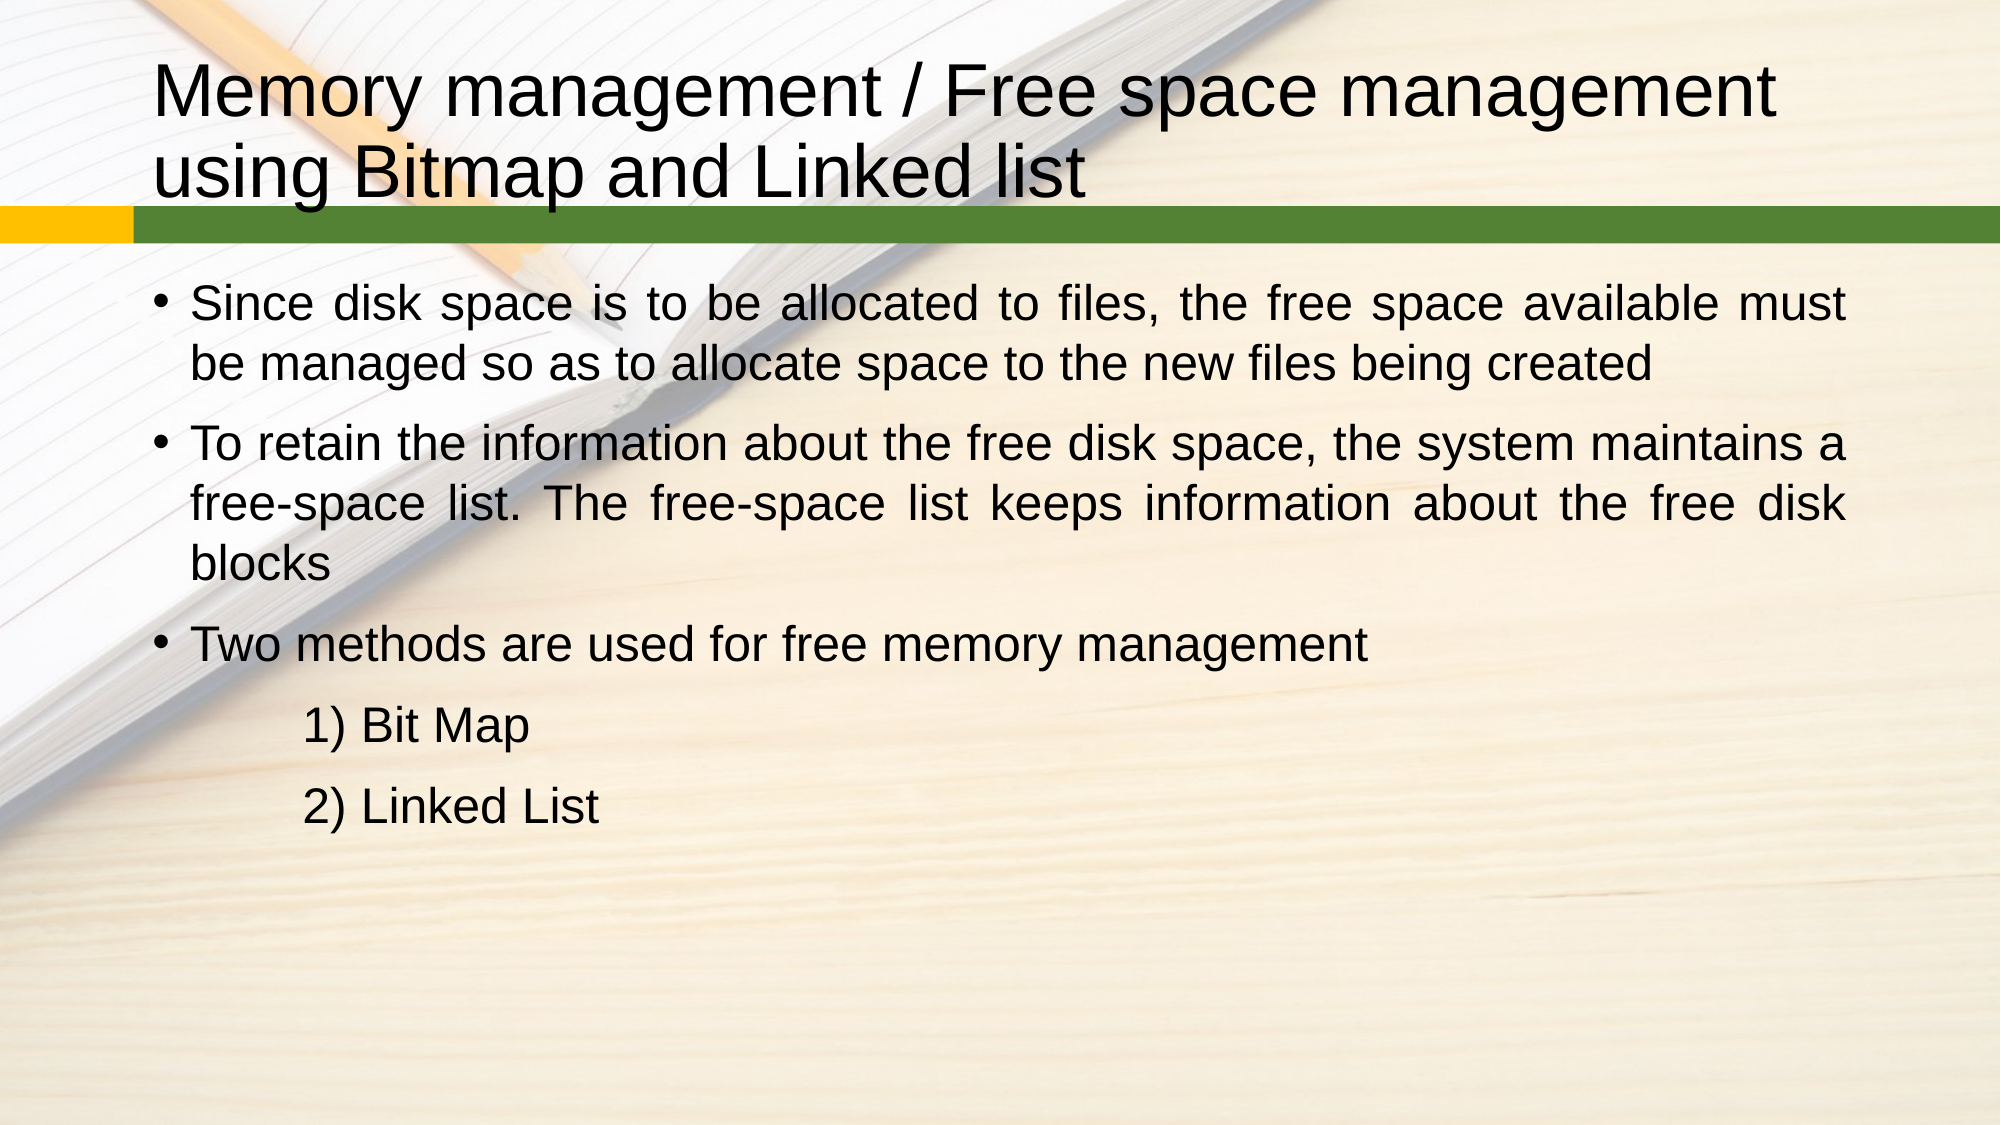

# Memory management / Free space management using Bitmap and Linked list
Since disk space is to be allocated to files, the free space available must be managed so as to allocate space to the new files being created
To retain the information about the free disk space, the system maintains a free-space list. The free-space list keeps information about the free disk blocks
Two methods are used for free memory management
	1) Bit Map
	2) Linked List